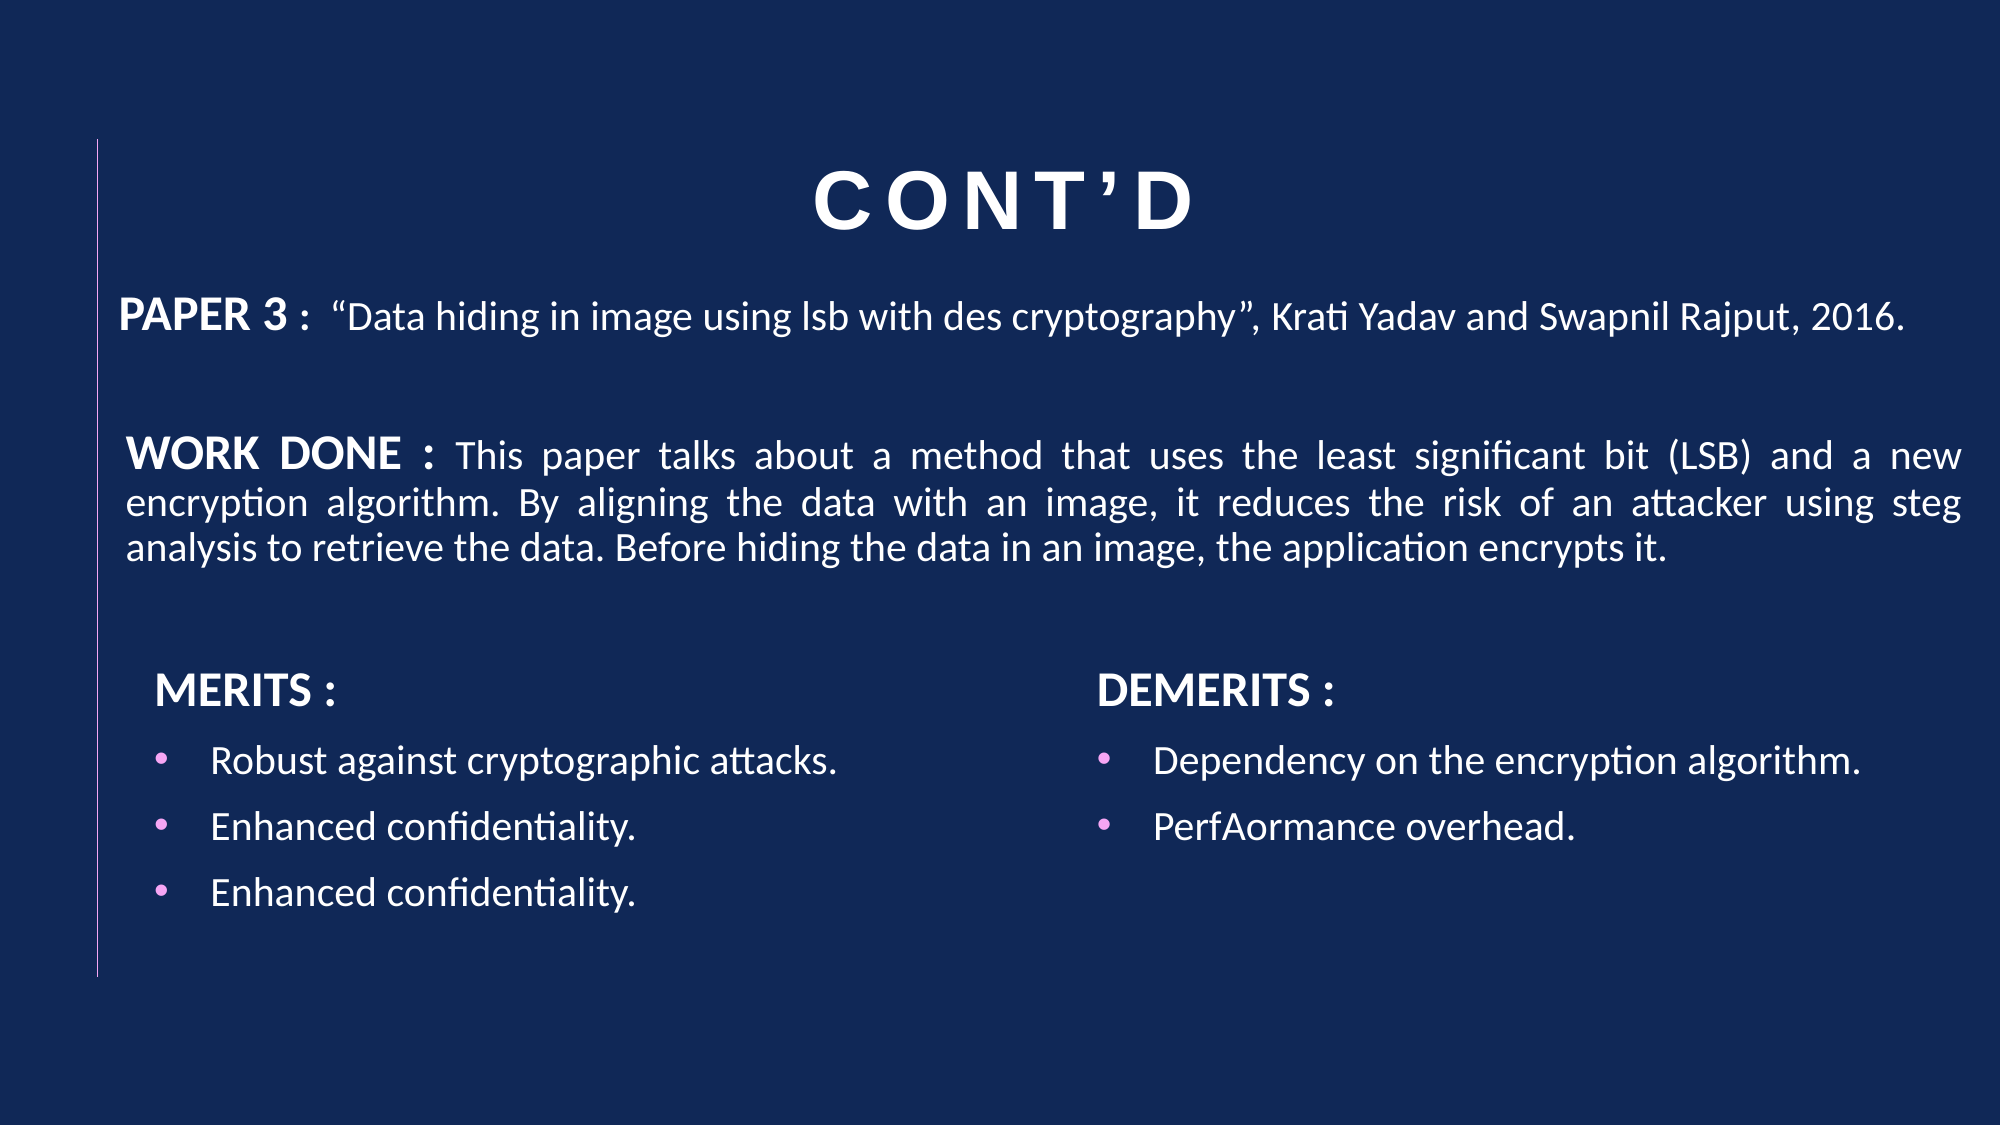

# Cont’d
PAPER 3 :  “Data hiding in image using lsb with des cryptography”, Krati Yadav and Swapnil Rajput, 2016.
WORK DONE : This paper talks about a method that uses the least significant bit (LSB) and a new encryption algorithm. By aligning the data with an image, it reduces the risk of an attacker using steg analysis to retrieve the data. Before hiding the data in an image, the application encrypts it.
MERITS :
Robust against cryptographic attacks.
Enhanced confidentiality.
Enhanced confidentiality.

DEMERITS :
Dependency on the encryption algorithm.
PerfAormance overhead.